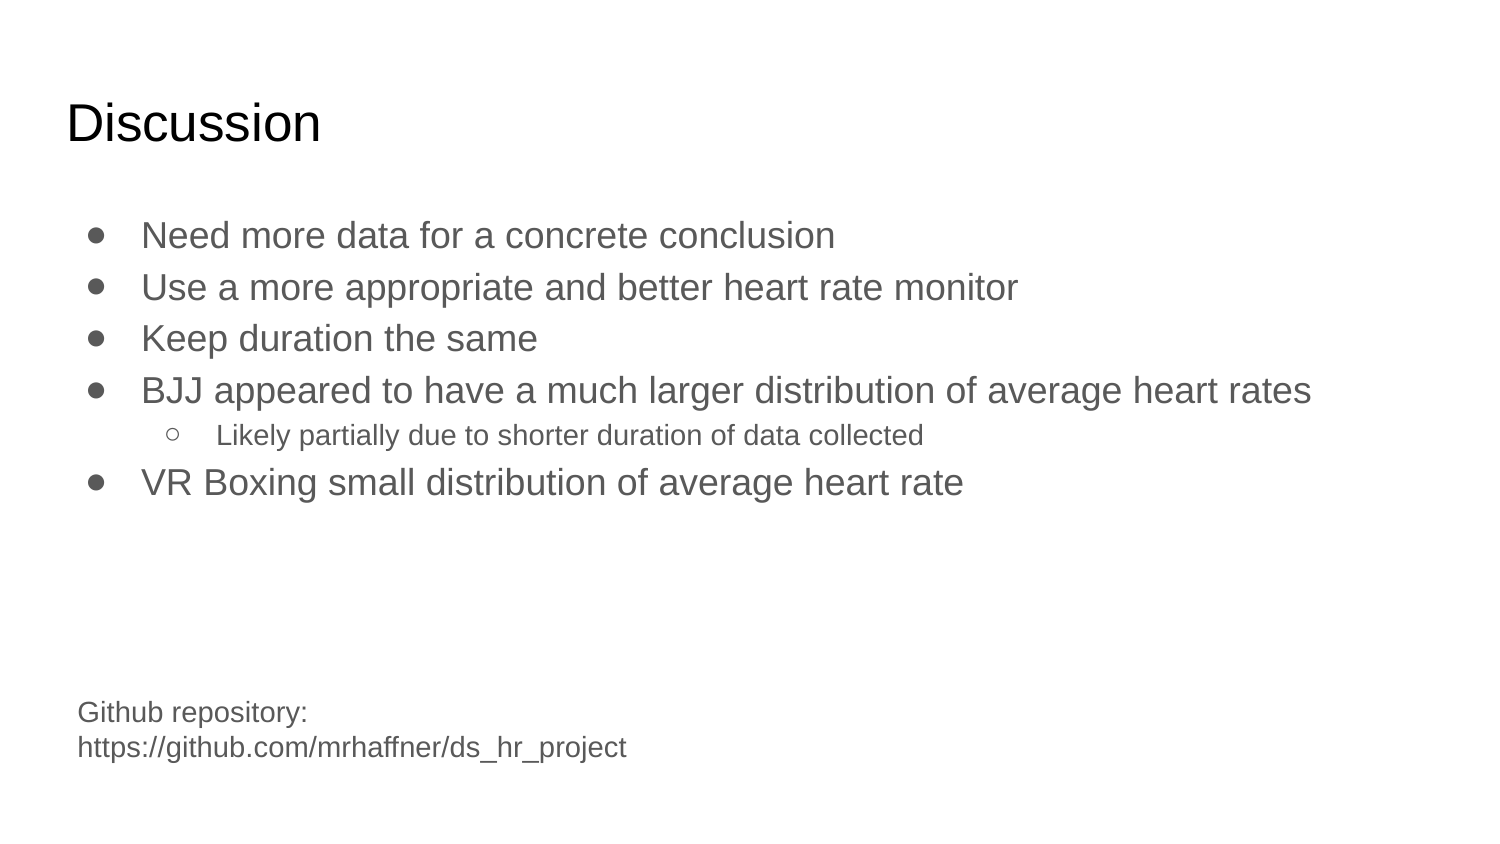

# Discussion
Need more data for a concrete conclusion
Use a more appropriate and better heart rate monitor
Keep duration the same
BJJ appeared to have a much larger distribution of average heart rates
Likely partially due to shorter duration of data collected
VR Boxing small distribution of average heart rate

Github repository:
https://github.com/mrhaffner/ds_hr_project